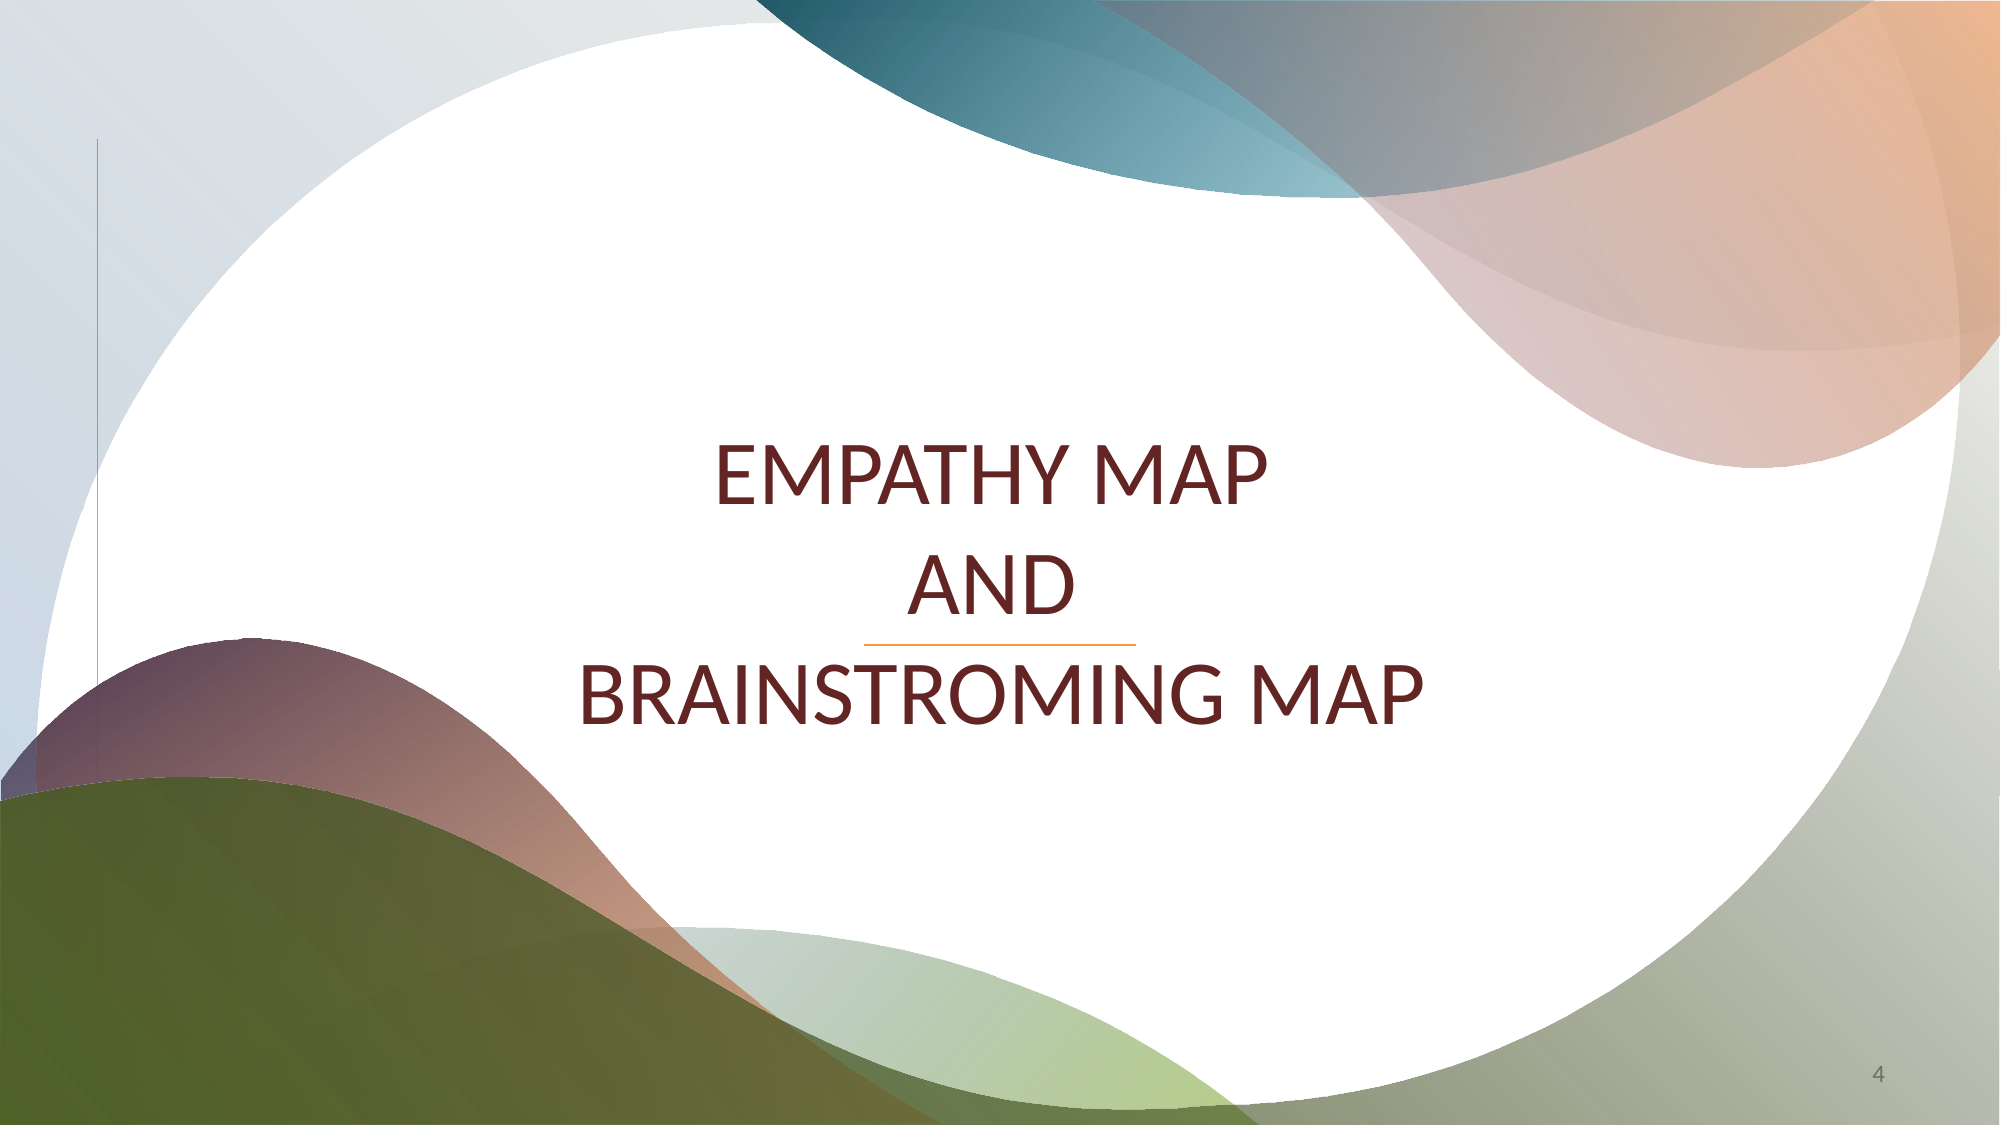

# EMPATHY MAP AND BRAINSTROMING MAP
4